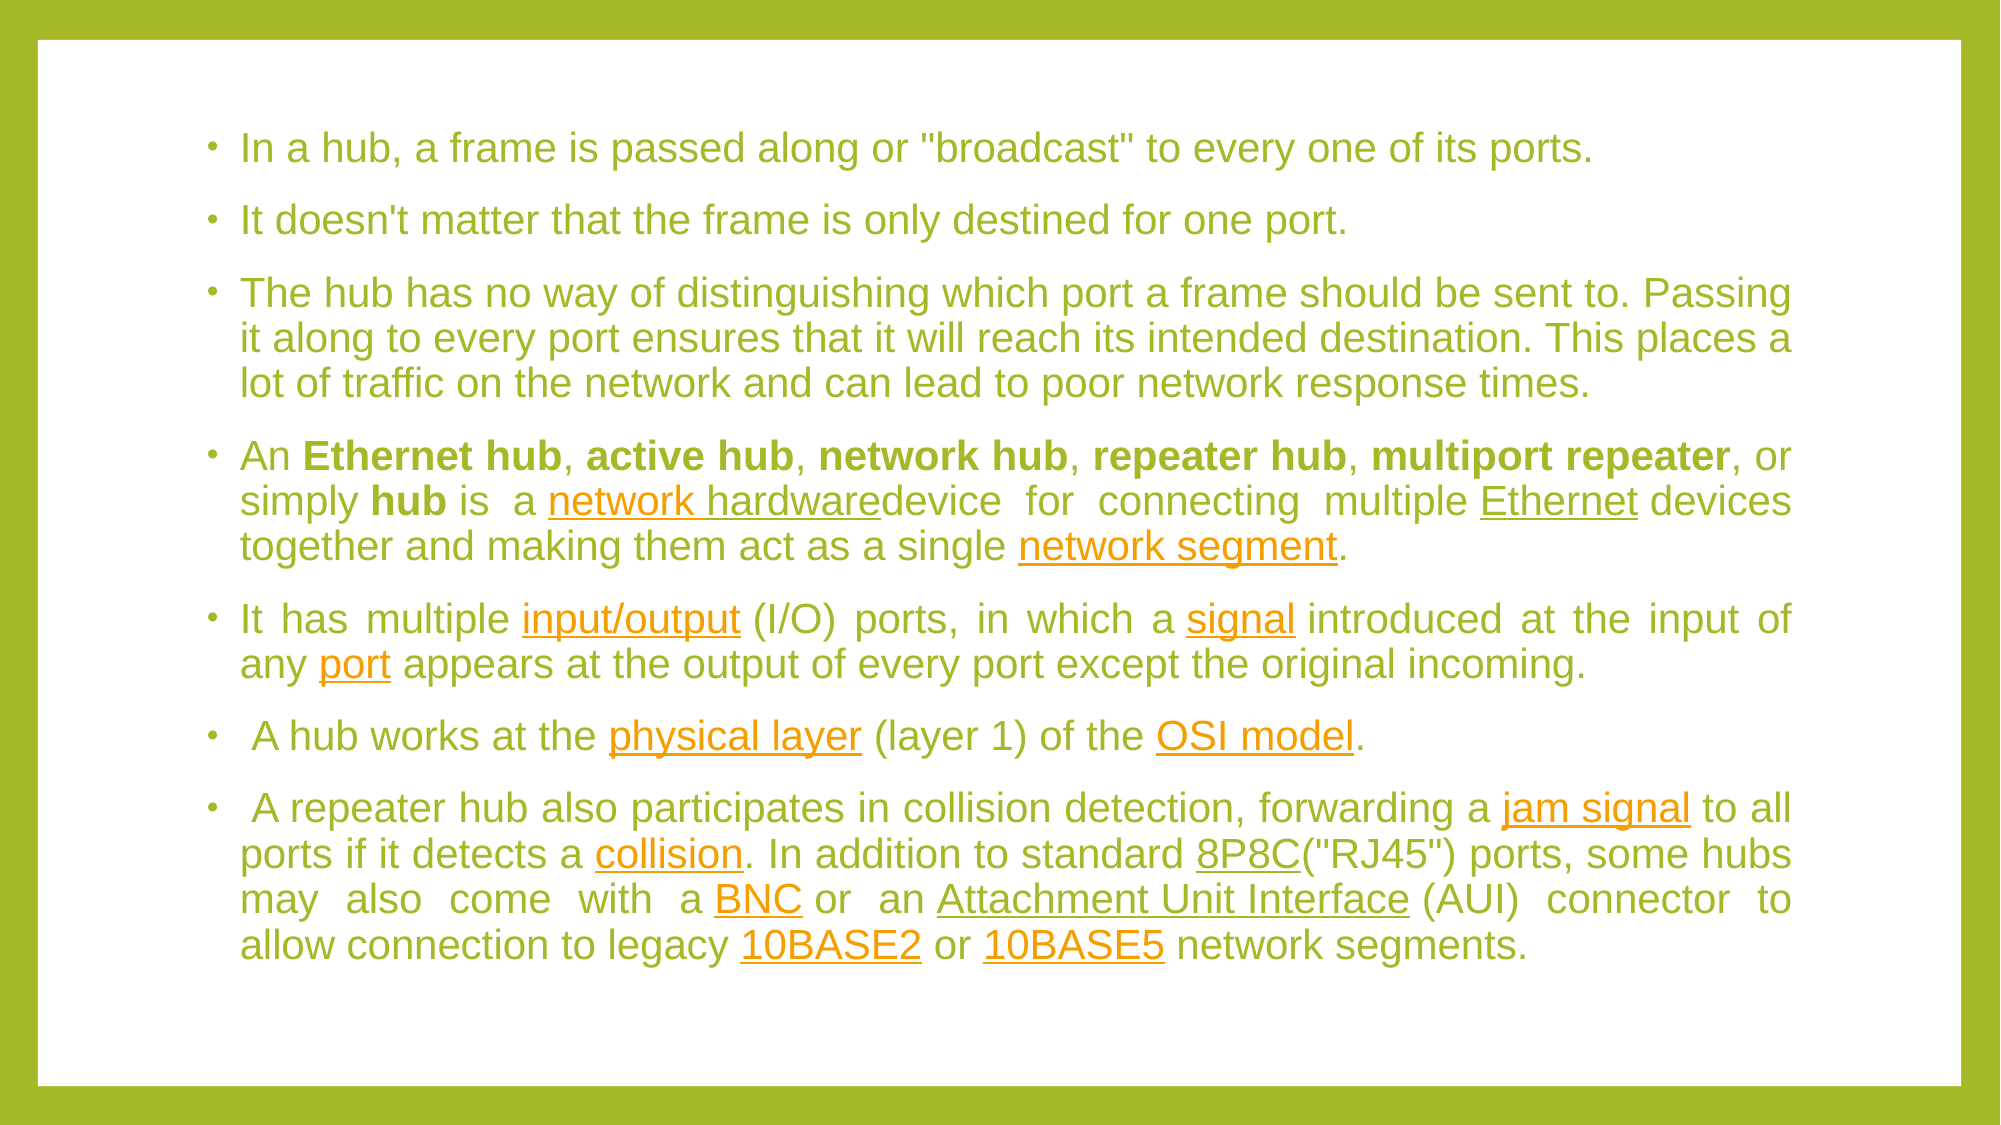

#
In a hub, a frame is passed along or "broadcast" to every one of its ports.
It doesn't matter that the frame is only destined for one port.
The hub has no way of distinguishing which port a frame should be sent to. Passing it along to every port ensures that it will reach its intended destination. This places a lot of traffic on the network and can lead to poor network response times.
An Ethernet hub, active hub, network hub, repeater hub, multiport repeater, or simply hub is a network hardwaredevice for connecting multiple Ethernet devices together and making them act as a single network segment.
It has multiple input/output (I/O) ports, in which a signal introduced at the input of any port appears at the output of every port except the original incoming.
 A hub works at the physical layer (layer 1) of the OSI model.
 A repeater hub also participates in collision detection, forwarding a jam signal to all ports if it detects a collision. In addition to standard 8P8C("RJ45") ports, some hubs may also come with a BNC or an Attachment Unit Interface (AUI) connector to allow connection to legacy 10BASE2 or 10BASE5 network segments.